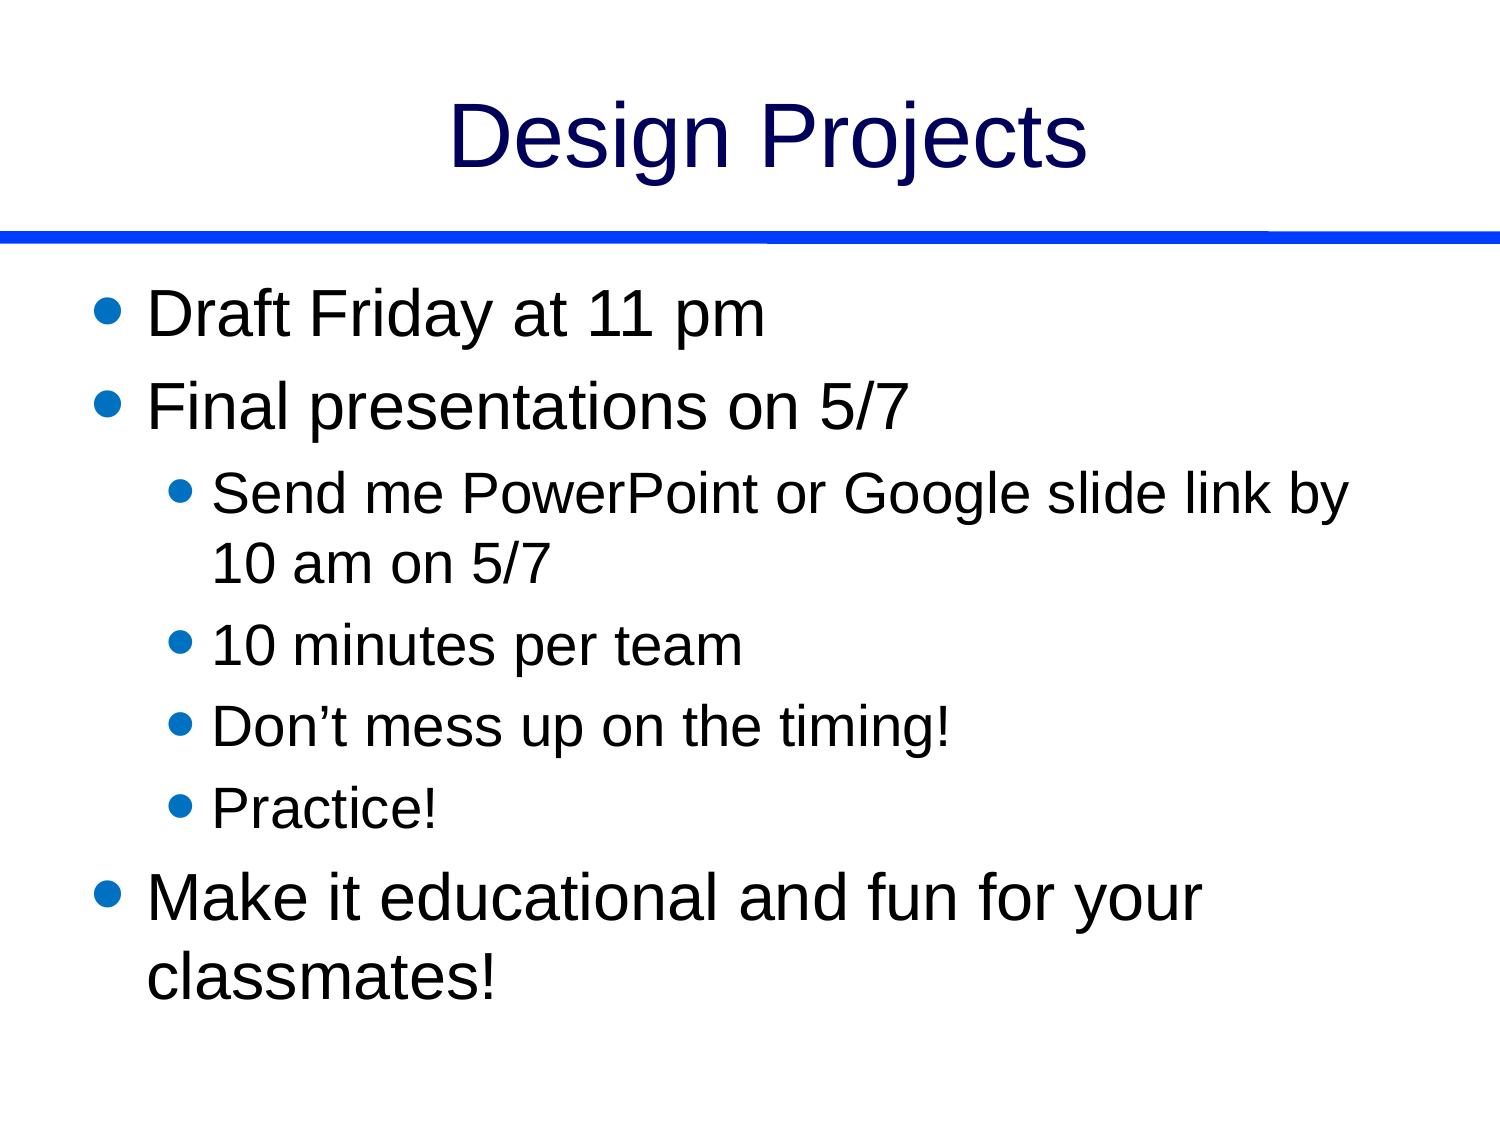

# Design Projects
Draft Friday at 11 pm
Final presentations on 5/7
Send me PowerPoint or Google slide link by 10 am on 5/7
10 minutes per team
Don’t mess up on the timing!
Practice!
Make it educational and fun for your classmates!